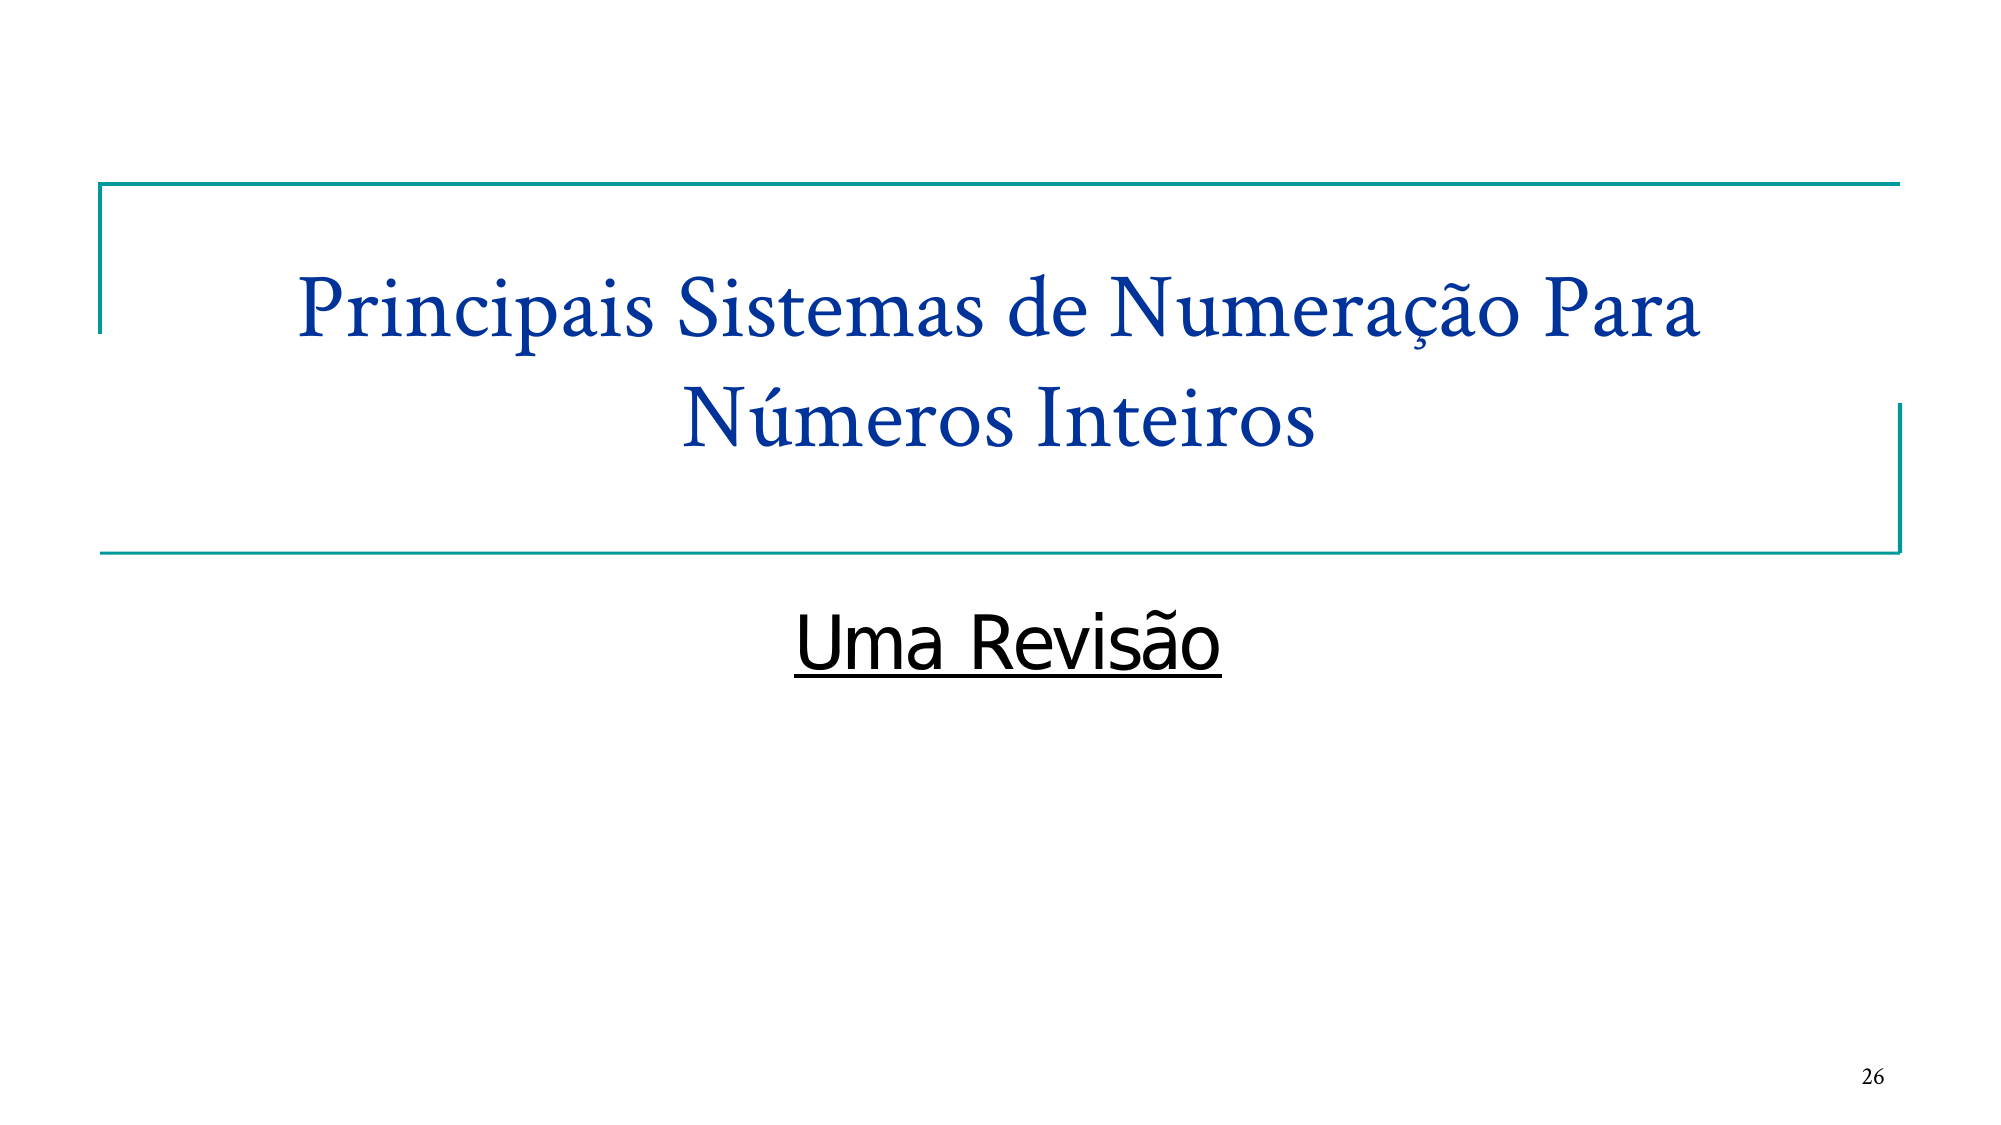

# Principais Sistemas de Numeração Para Números Inteiros
Uma Revisão
26